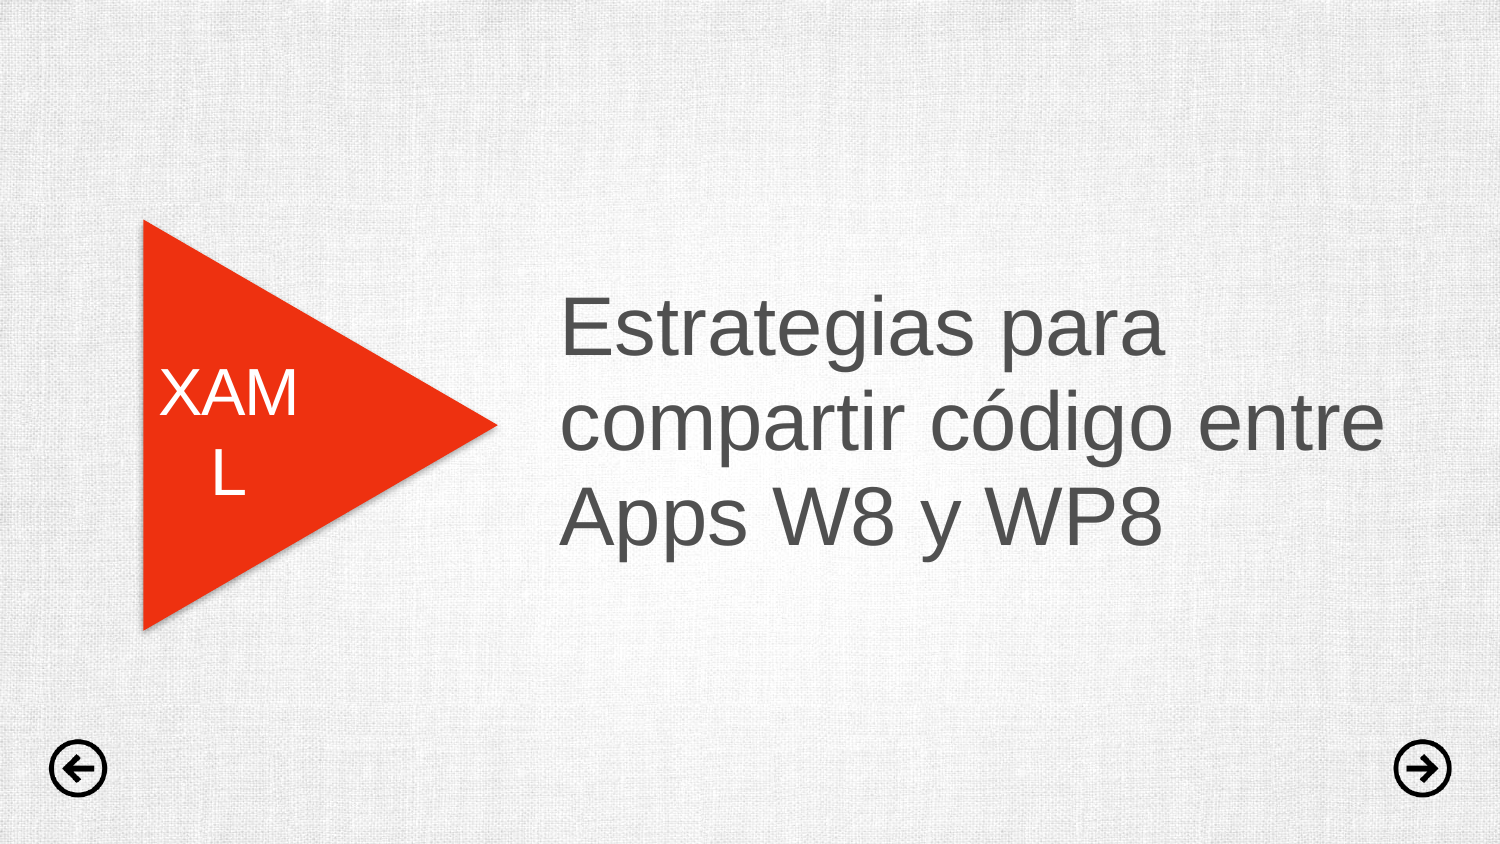

XAML
Estrategias para compartir código entre Apps W8 y WP8